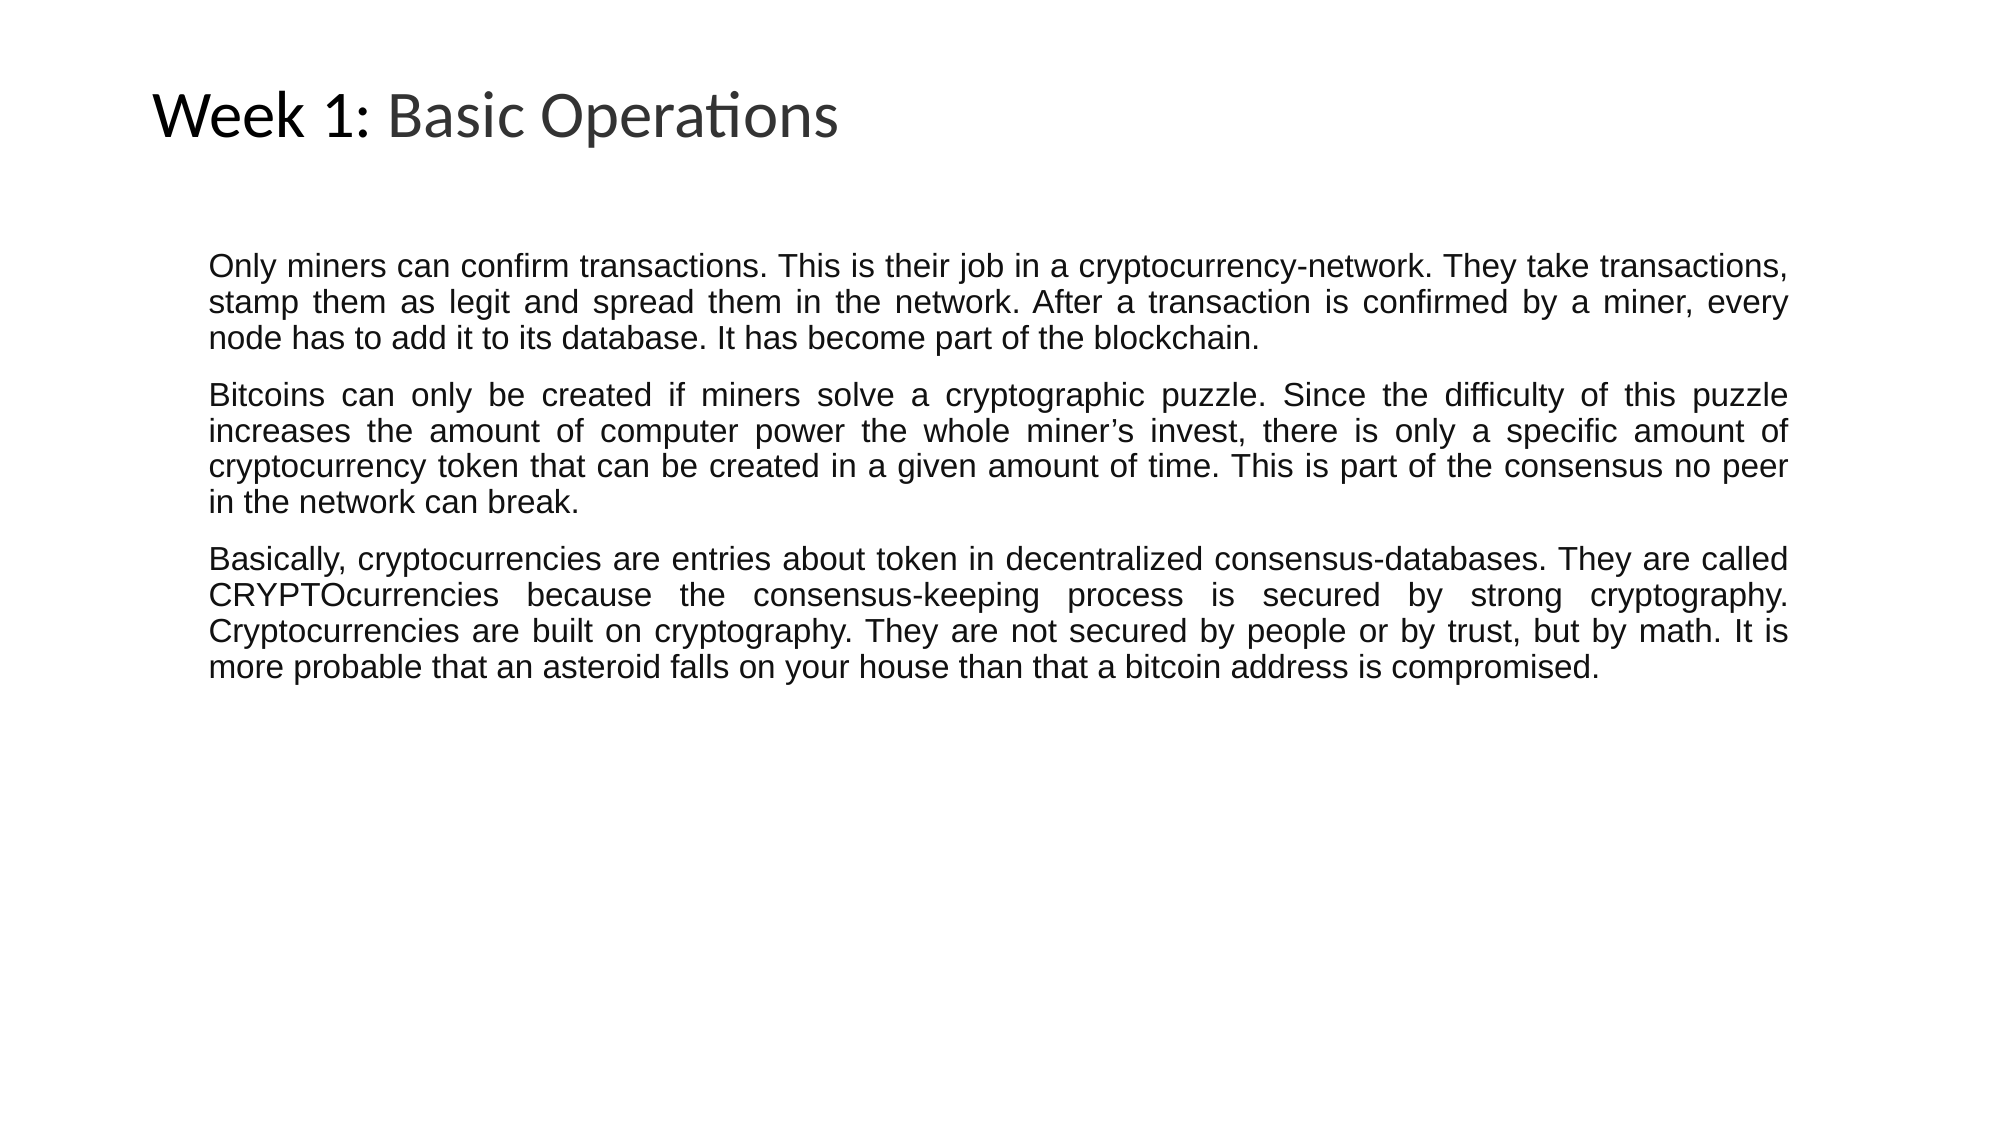

# Week 1: Basic Operations
Only miners can confirm transactions. This is their job in a cryptocurrency-network. They take transactions, stamp them as legit and spread them in the network. After a transaction is confirmed by a miner, every node has to add it to its database. It has become part of the blockchain.
Bitcoins can only be created if miners solve a cryptographic puzzle. Since the difficulty of this puzzle increases the amount of computer power the whole miner’s invest, there is only a specific amount of cryptocurrency token that can be created in a given amount of time. This is part of the consensus no peer in the network can break.
Basically, cryptocurrencies are entries about token in decentralized consensus-databases. They are called CRYPTOcurrencies because the consensus-keeping process is secured by strong cryptography. Cryptocurrencies are built on cryptography. They are not secured by people or by trust, but by math. It is more probable that an asteroid falls on your house than that a bitcoin address is compromised.